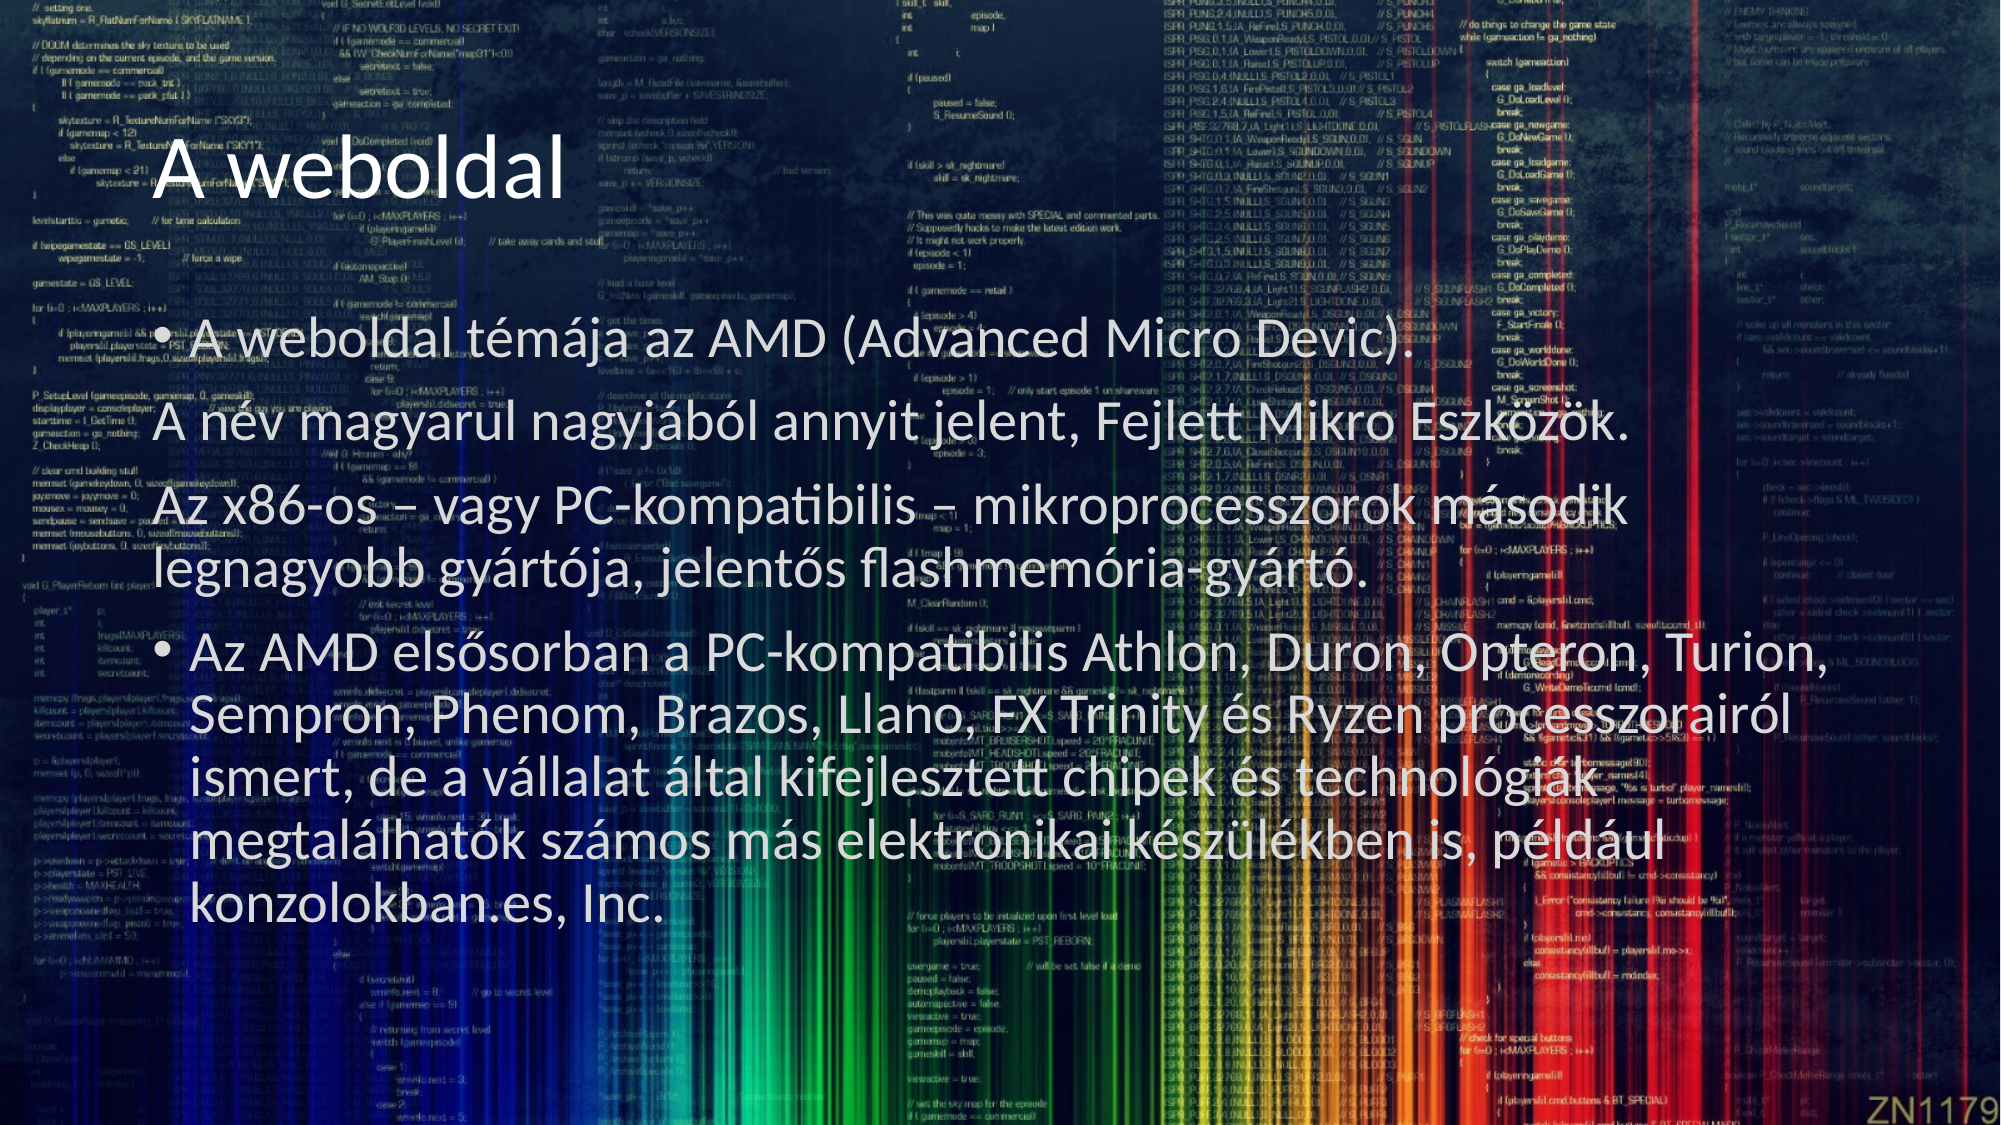

# A weboldal
A weboldal témája az AMD (Advanced Micro Devic).
A név magyarul nagyjából annyit jelent, Fejlett Mikro Eszközök.
Az x86-os – vagy PC-kompatibilis – mikroprocesszorok második legnagyobb gyártója, jelentős flashmemória-gyártó.
Az AMD elsősorban a PC-kompatibilis Athlon, Duron, Opteron, Turion, Sempron, Phenom, Brazos, Llano, FX Trinity és Ryzen processzorairól ismert, de a vállalat által kifejlesztett chipek és technológiák megtalálhatók számos más elektronikai készülékben is, például konzolokban.es, Inc.